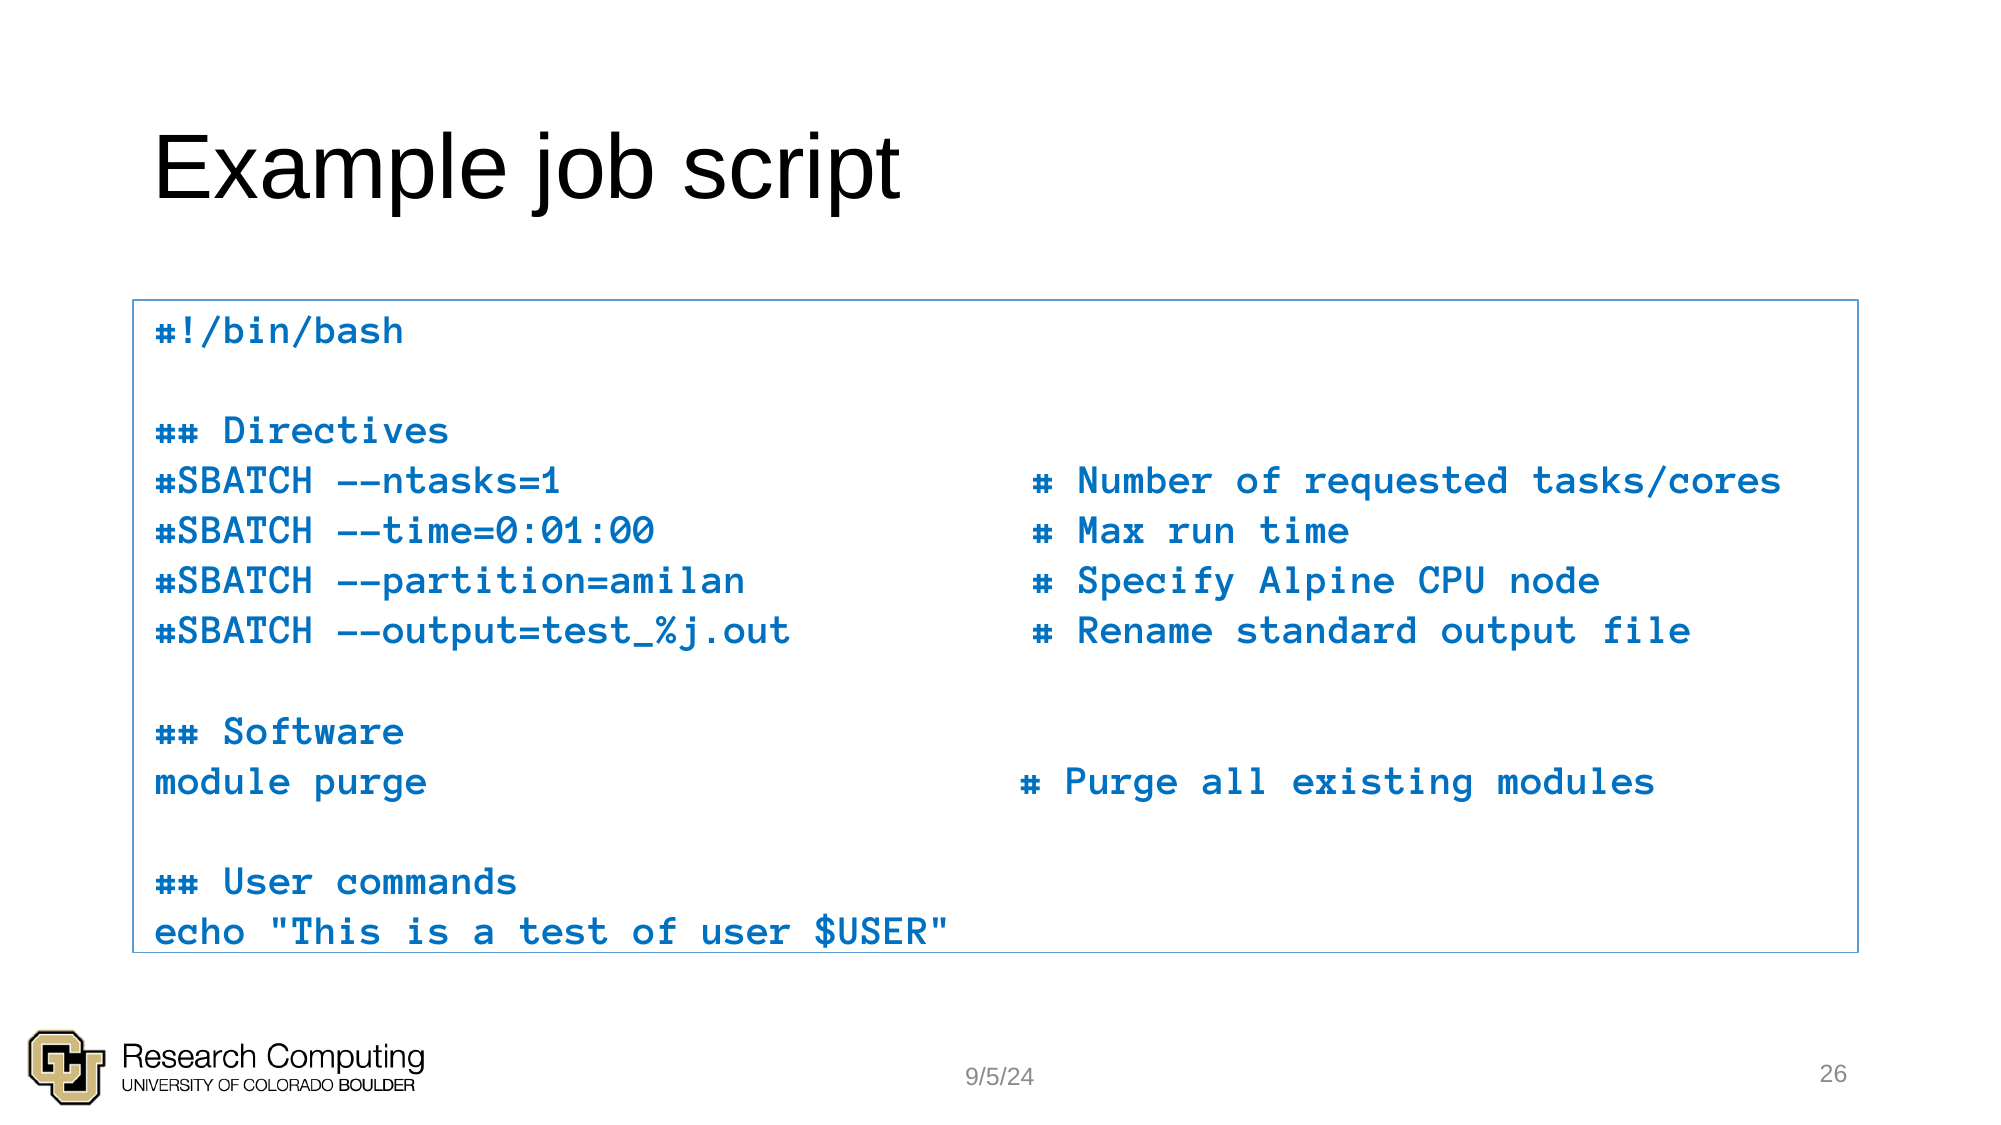

# Example job script
 #!/bin/bash

 ## Directives
 #SBATCH --ntasks=1                  	# Number of requested tasks/cores
 #SBATCH --time=0:01:00              	# Max run time
 #SBATCH --partition=amilan      	# Specify Alpine CPU node
 #SBATCH --output=test_%j.out        	# Rename standard output file

 ## Software
 module purge                          # Purge all existing modules

 ## User commands
 echo "This is a test of user $USER"
26
9/5/24